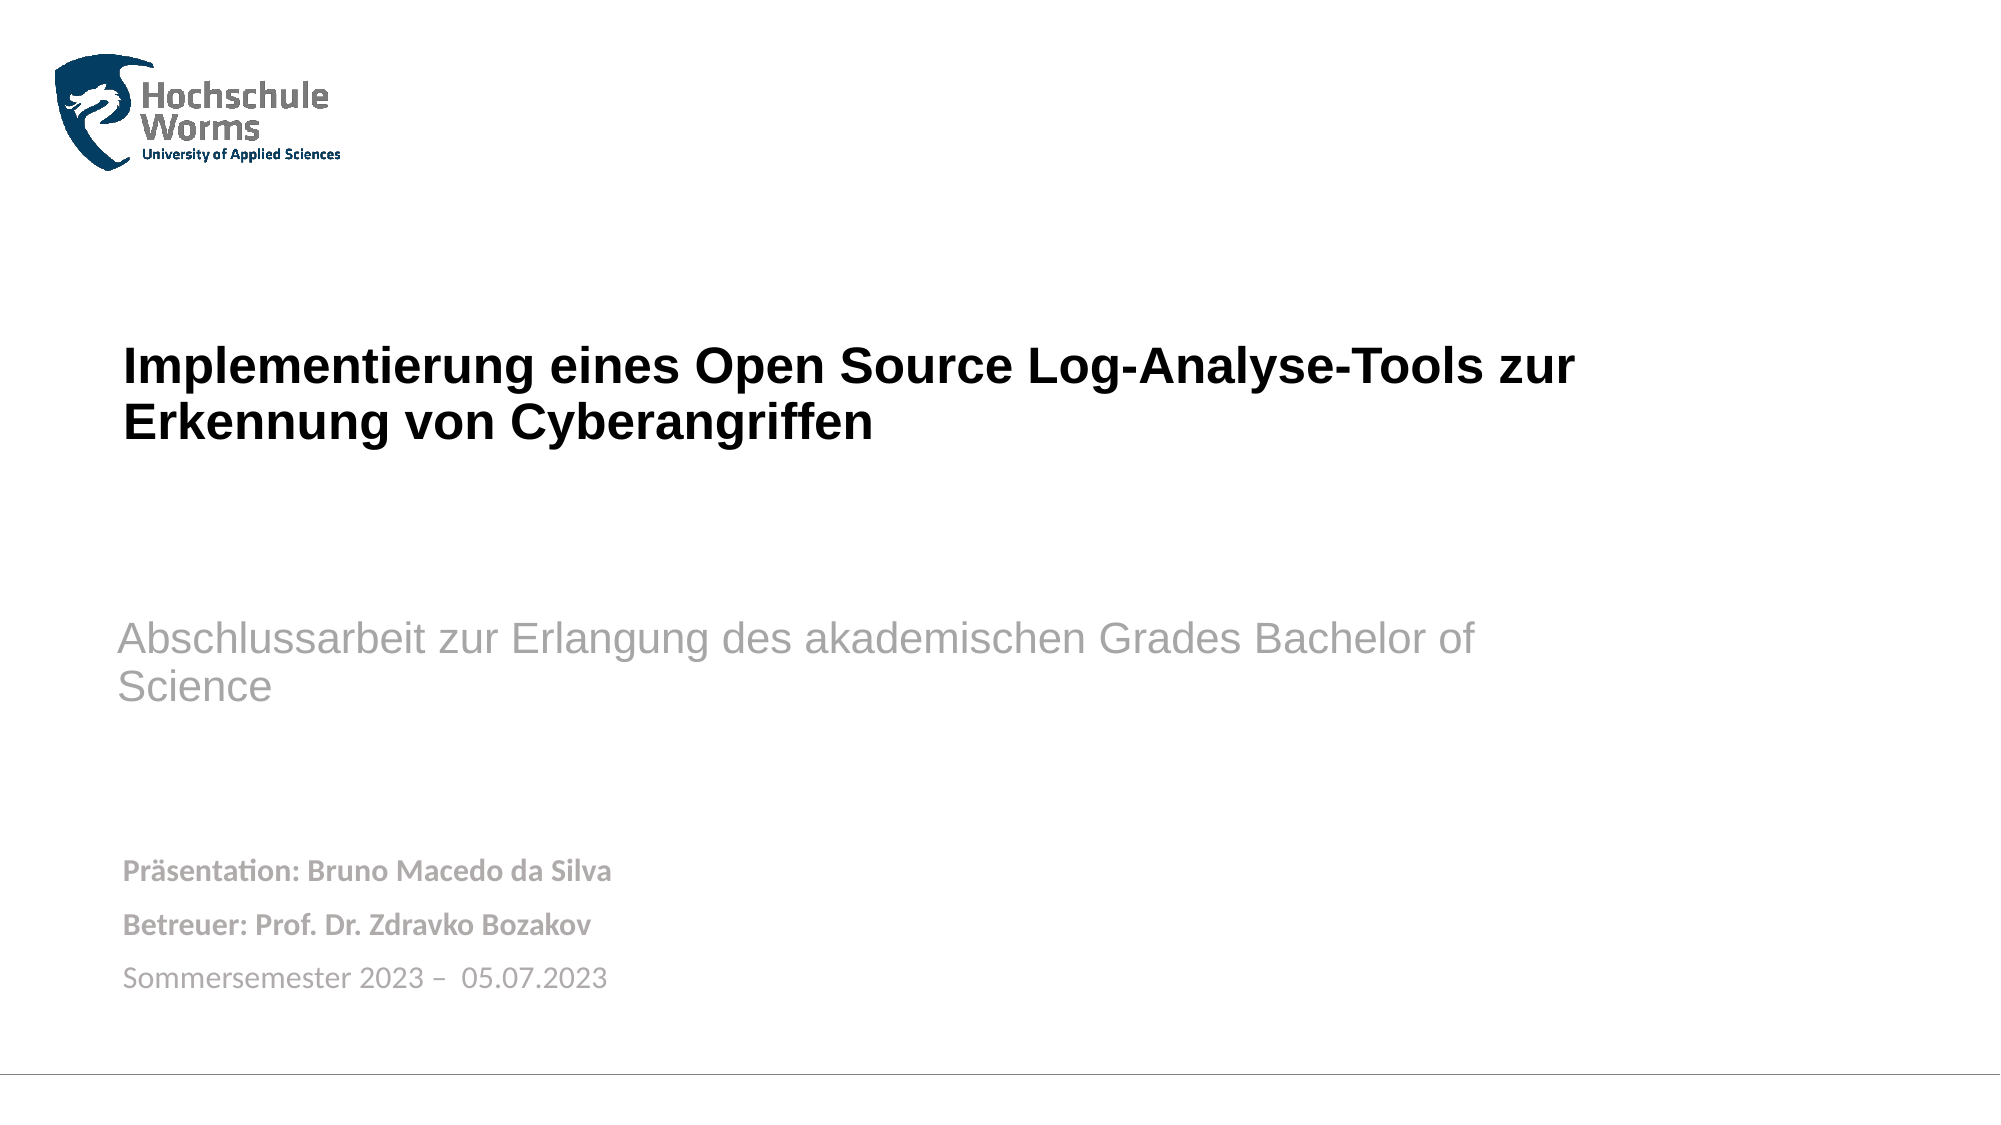

# Implementierung eines Open Source Log-Analyse-Tools zur Erkennung von Cyberangriffen
Abschlussarbeit zur Erlangung des akademischen Grades Bachelor of Science
Präsentation: Bruno Macedo da Silva
Betreuer: Prof. Dr. Zdravko Bozakov
Sommersemester 2023 –  05.07.2023